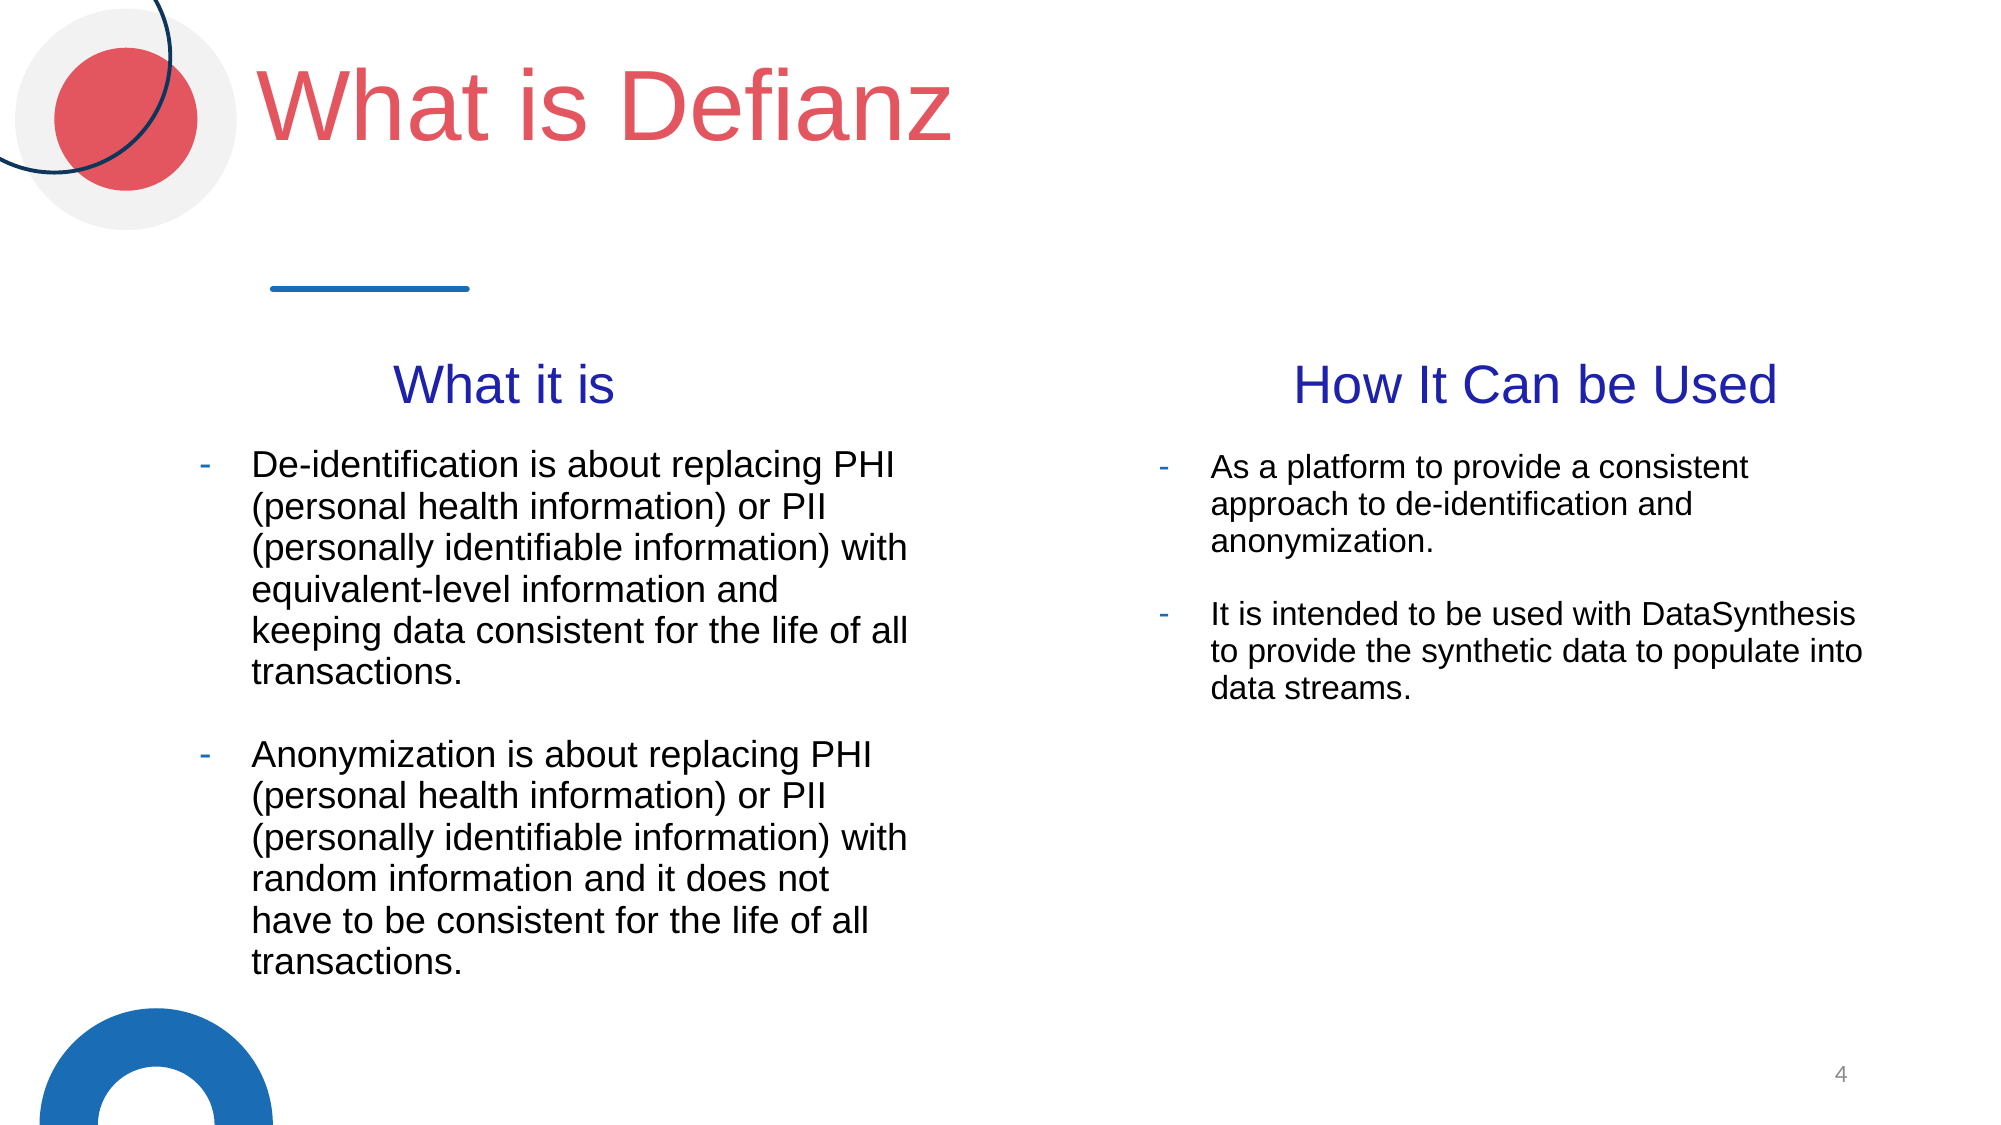

What is Defianz
What it is

How It Can be Used

De-identification is about replacing PHI (personal health information) or PII (personally identifiable information) with equivalent-level information and keeping data consistent for the life of all transactions.

Anonymization is about replacing PHI (personal health information) or PII (personally identifiable information) with random information and it does not have to be consistent for the life of all transactions.

As a platform to provide a consistent approach to de-identification and anonymization.

It is intended to be used with DataSynthesis to provide the synthetic data to populate into data streams.

4